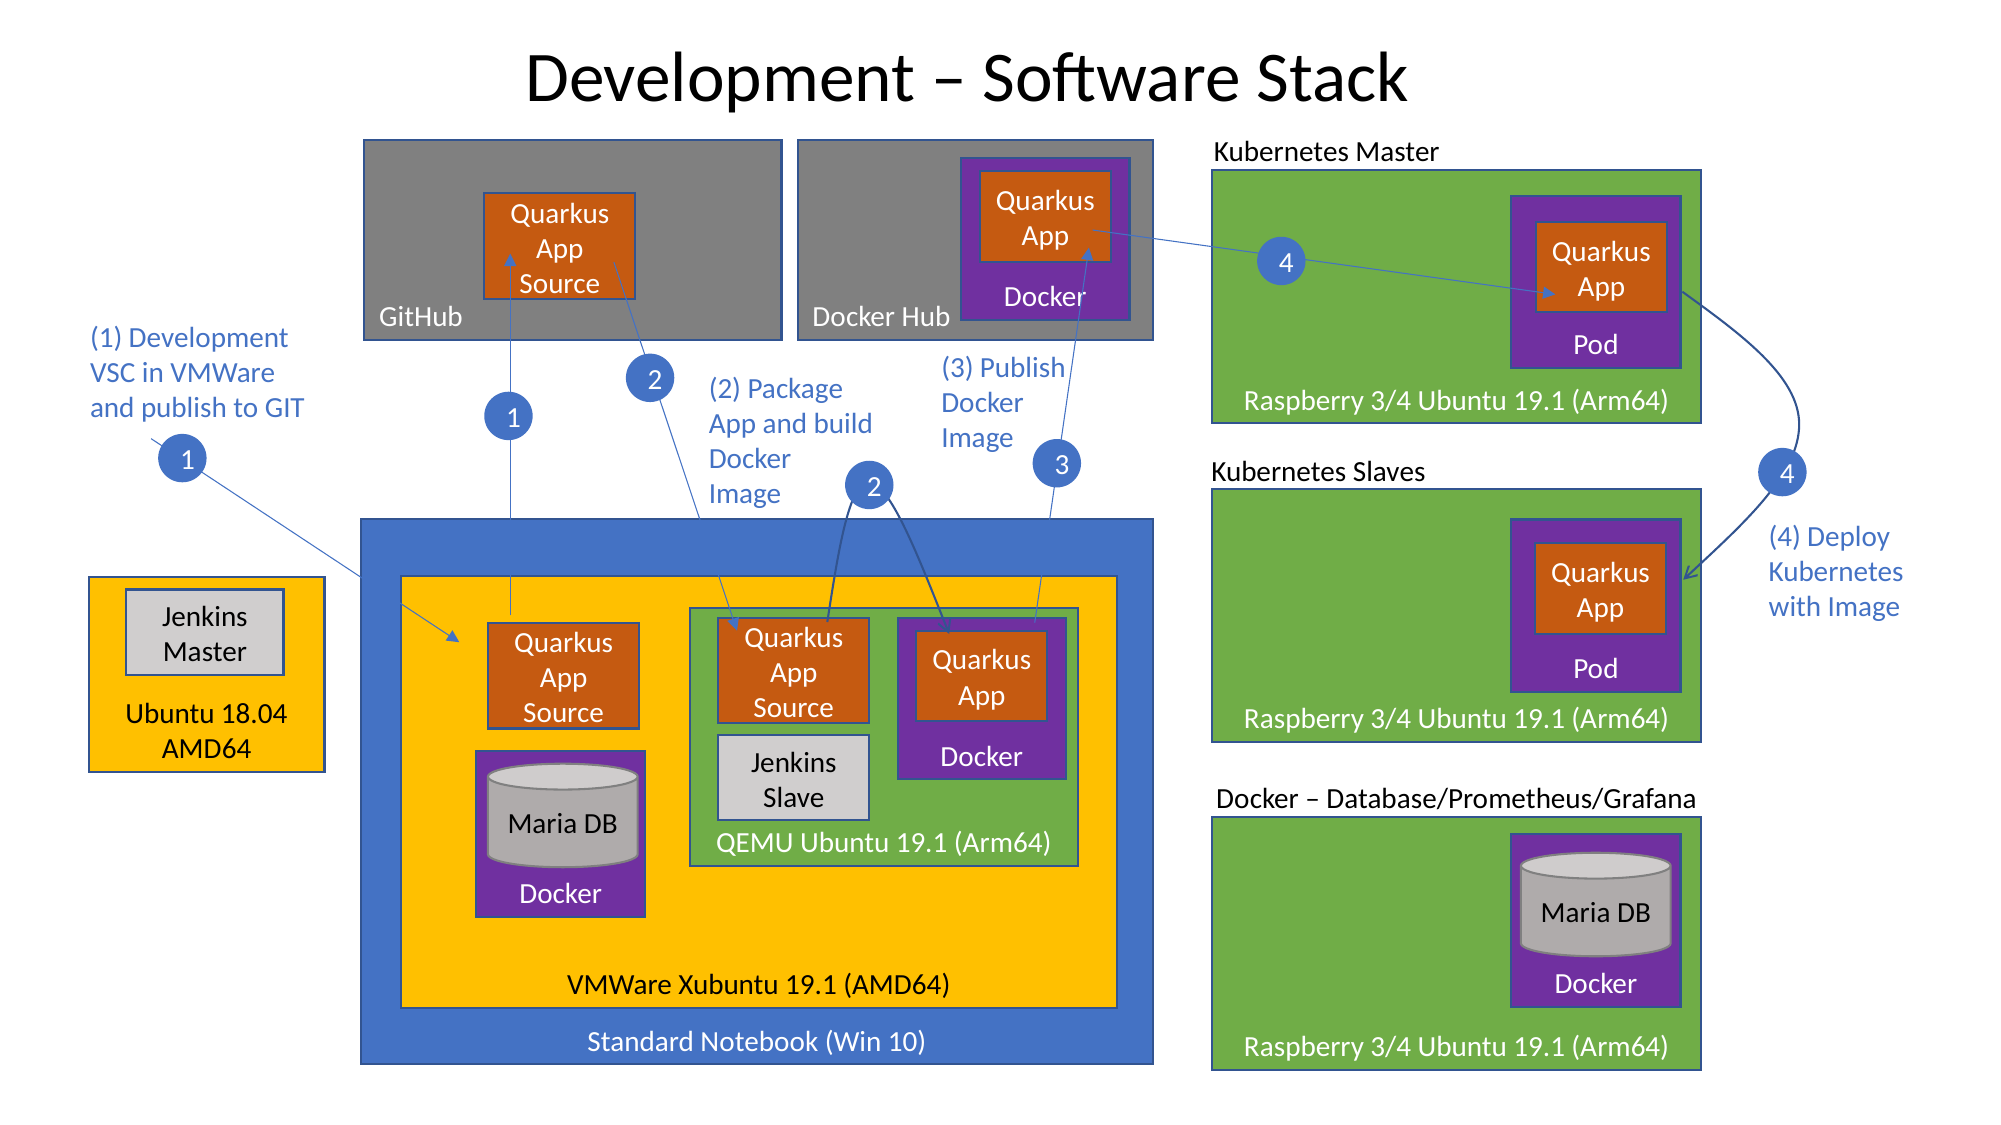

# Development – Software Stack
Kubernetes Master
GitHub
Docker Hub
Docker
Raspberry 3/4 Ubuntu 19.1 (Arm64)
Quarkus App
Quarkus App
Source
Pod
Quarkus App
4

(1) Development
VSC in VMWare
and publish to GIT
(3) Publish
Docker
Image
2
(2) Package
App and build
Docker
Image
1
1
3
Kubernetes Slaves
4
2

Raspberry 3/4 Ubuntu 19.1 (Arm64)
(4) Deploy
Kubernetes
with Image
Standard Notebook (Win 10)
Pod
Quarkus App
VMWare Xubuntu 19.1 (AMD64)
Ubuntu 18.04
AMD64
Jenkins
Master
QEMU Ubuntu 19.1 (Arm64)
Quarkus App
Source
Docker
Quarkus App
Source
Quarkus App
Jenkins
Slave
Docker
Maria DB
Docker – Database/Prometheus/Grafana
Raspberry 3/4 Ubuntu 19.1 (Arm64)
Docker
Maria DB